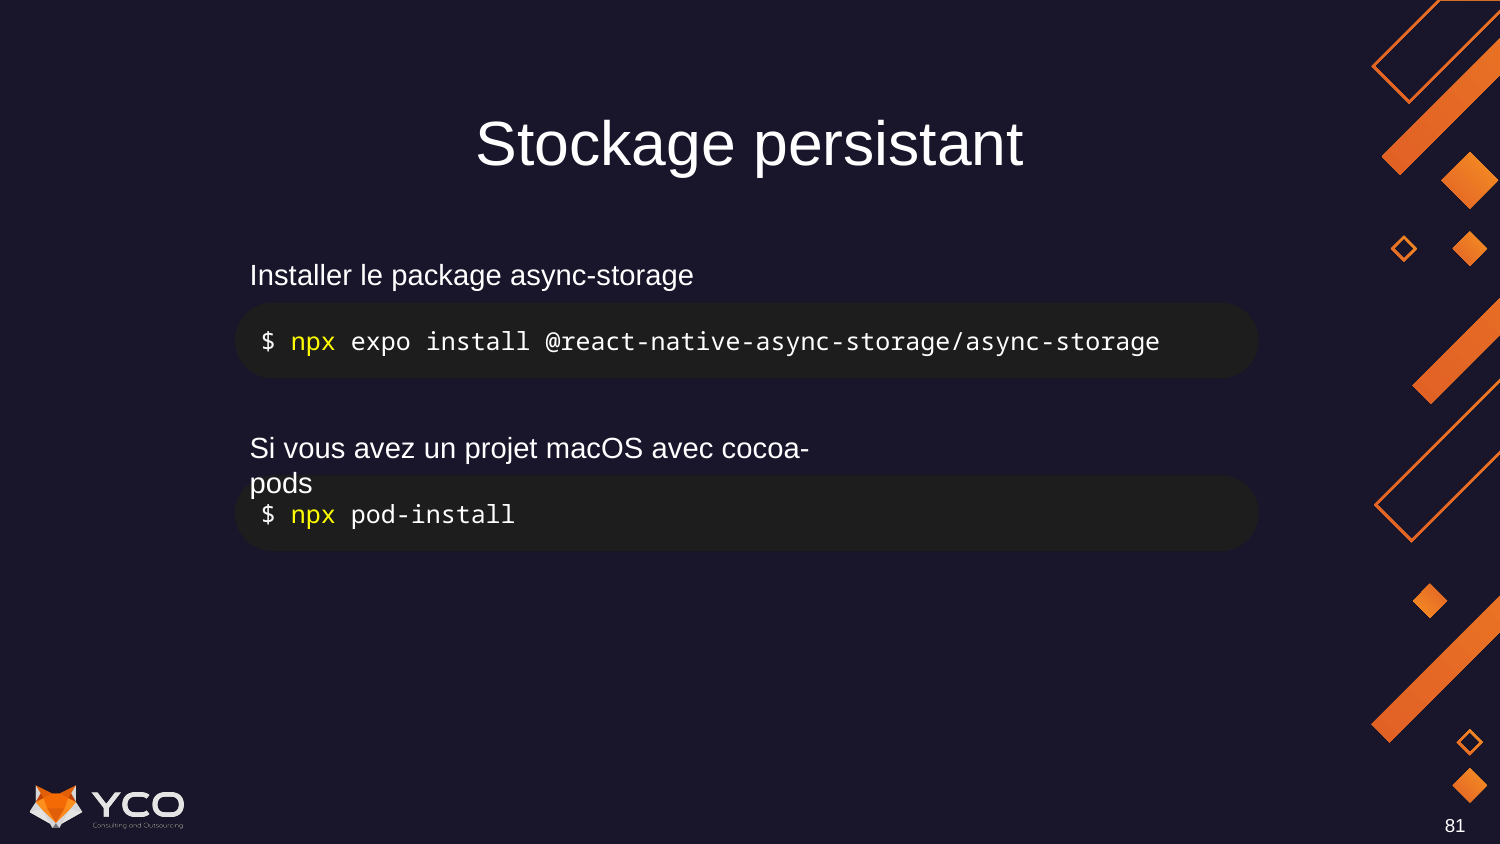

# Stockage persistant
Installer le package async-storage
 $ npx expo install @react-native-async-storage/async-storage
Si vous avez un projet macOS avec cocoa-pods
 $ npx pod-install